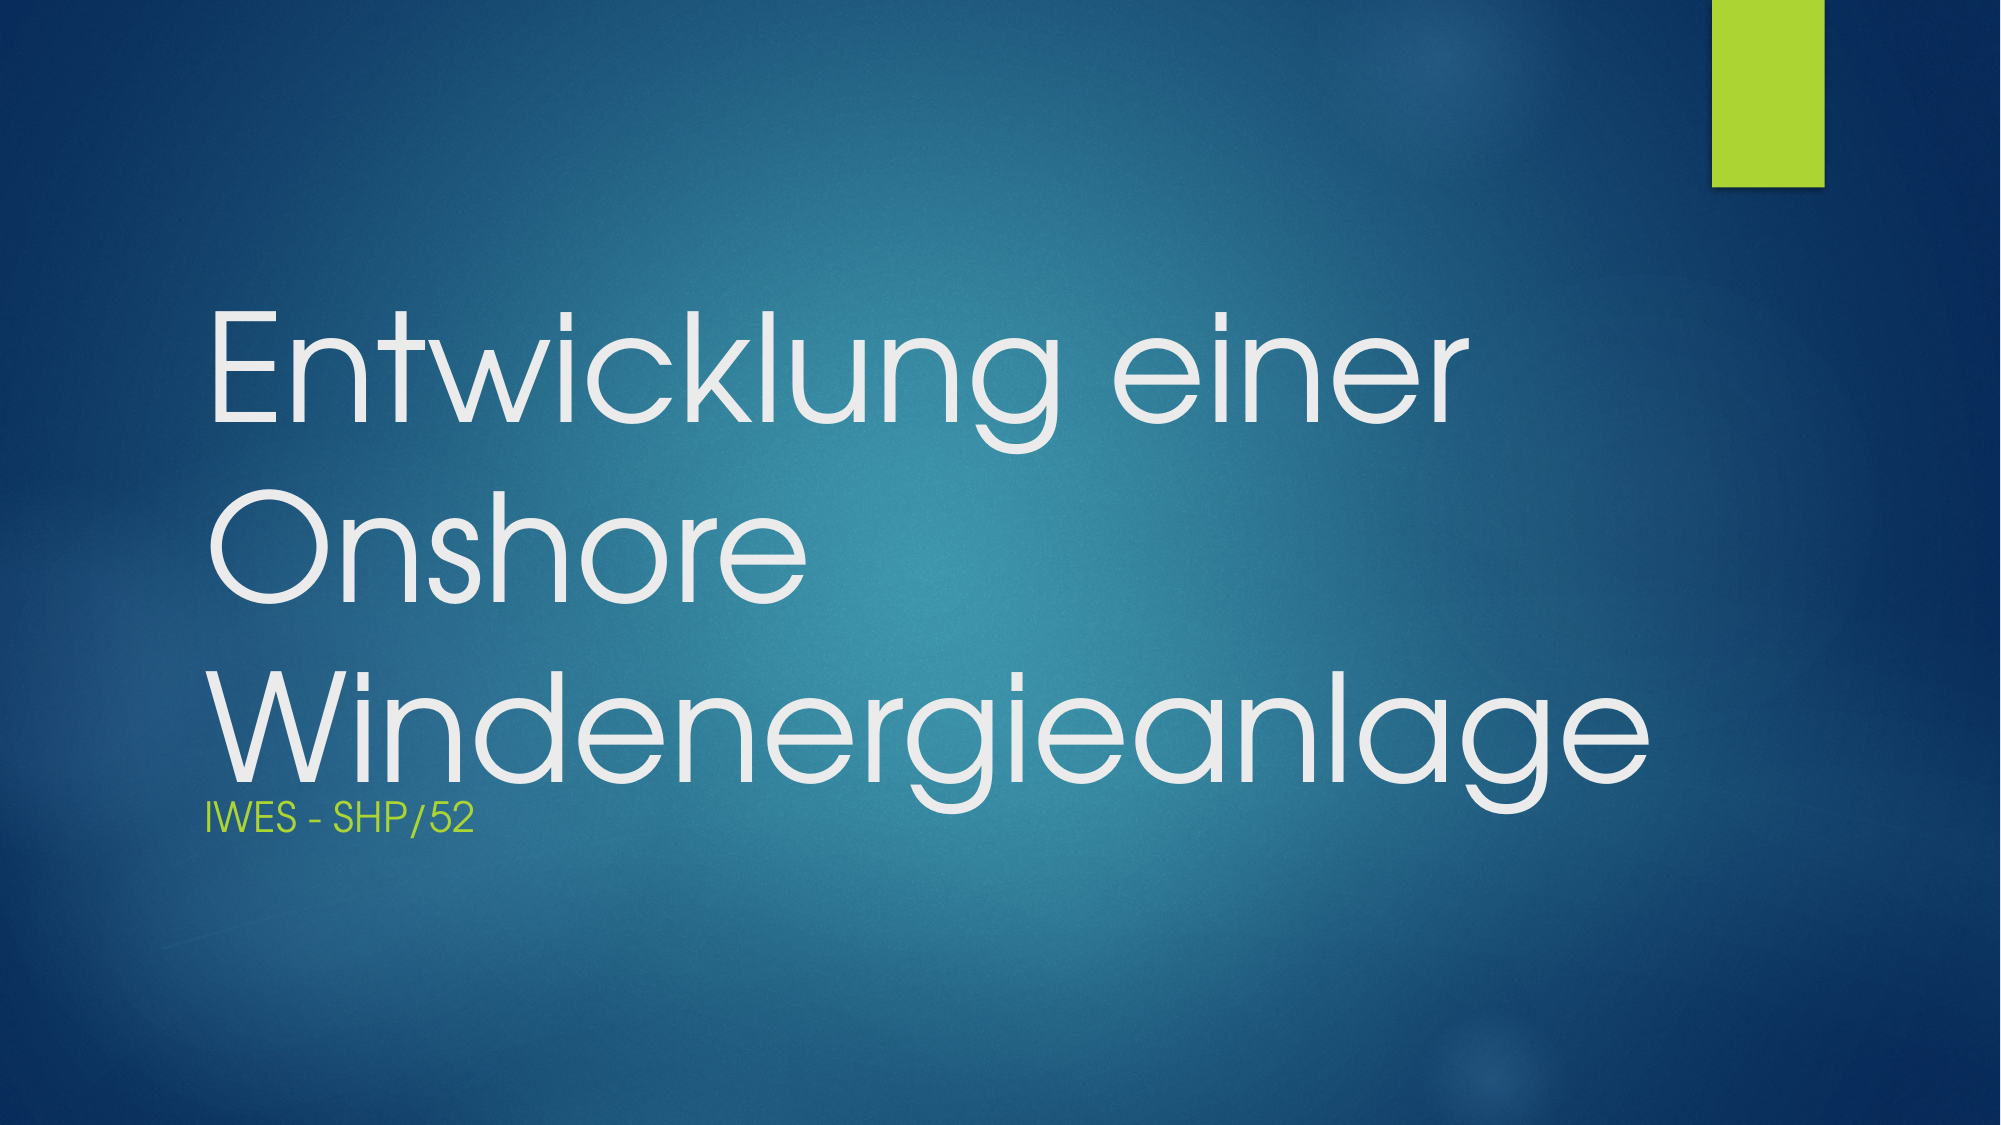

# Entwicklung einer Onshore Windenergieanlage
IWES - SHP/52